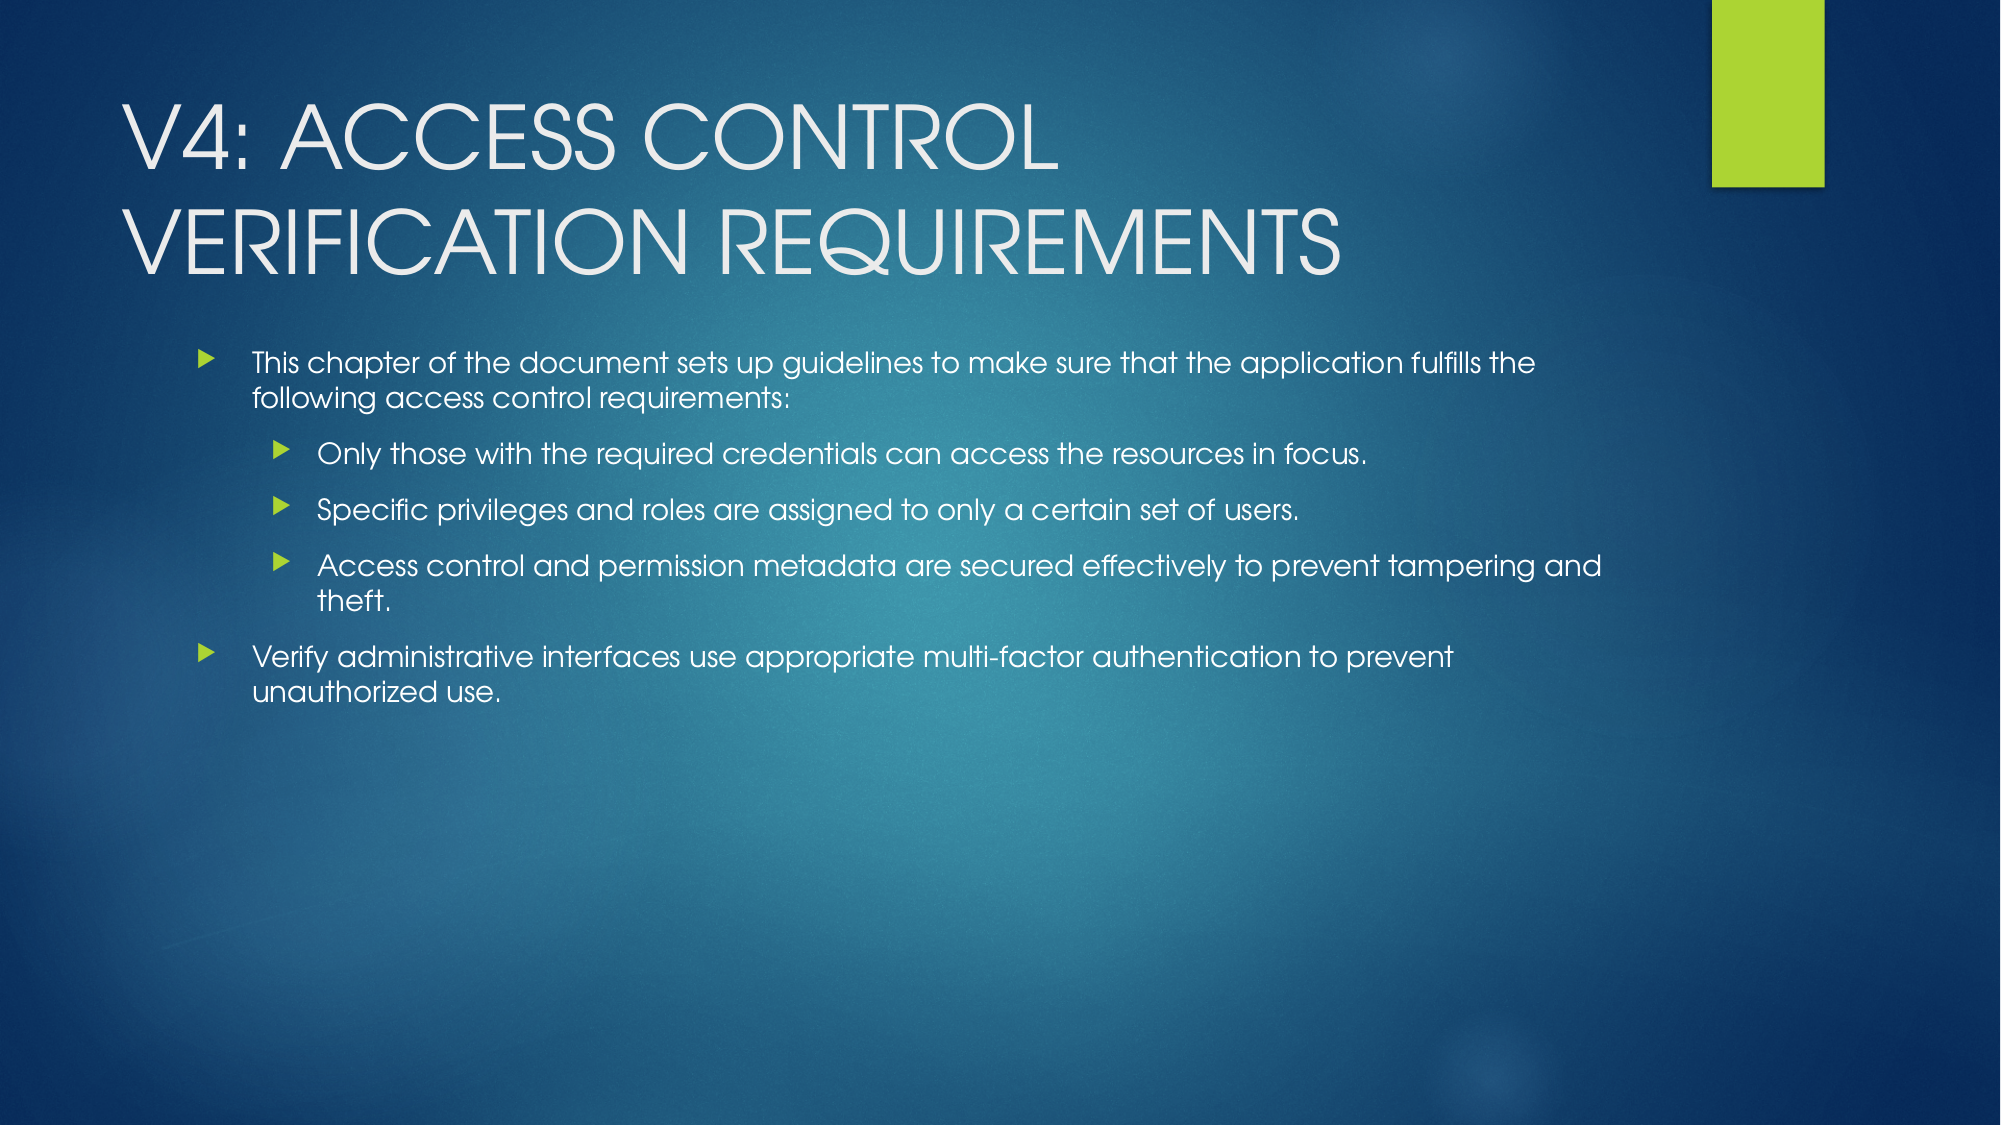

# V4: ACCESS CONTROL VERIFICATION REQUIREMENTS
This chapter of the document sets up guidelines to make sure that the application fulfills the following access control requirements:
Only those with the required credentials can access the resources in focus.
Specific privileges and roles are assigned to only a certain set of users.
Access control and permission metadata are secured effectively to prevent tampering and theft.
Verify administrative interfaces use appropriate multi-factor authentication to prevent unauthorized use.